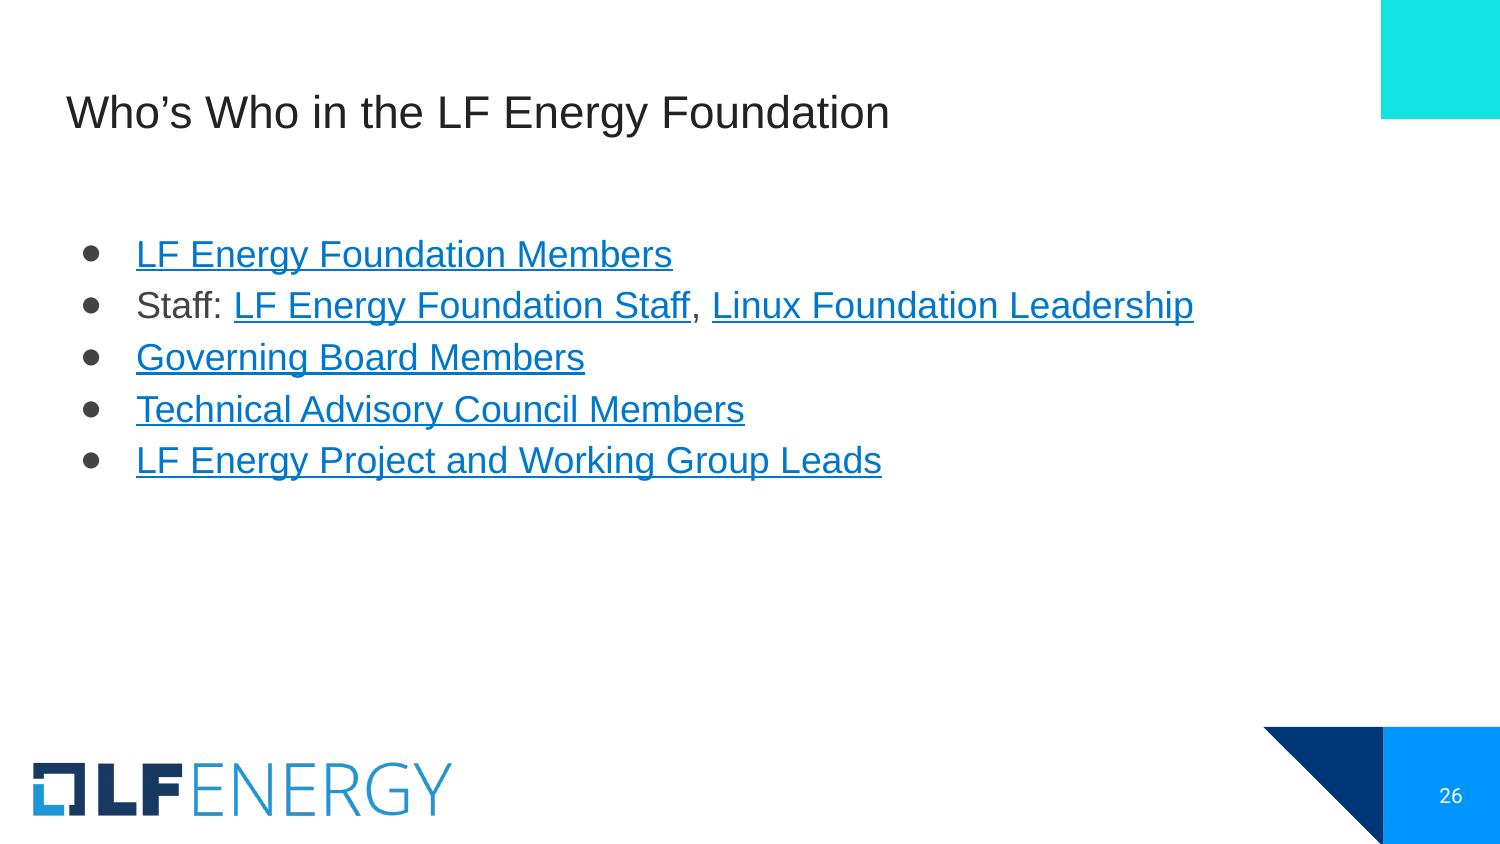

# Who’s Who in the LF Energy Foundation
LF Energy Foundation Members
Staff: LF Energy Foundation Staff, Linux Foundation Leadership
Governing Board Members
Technical Advisory Council Members
LF Energy Project and Working Group Leads
26